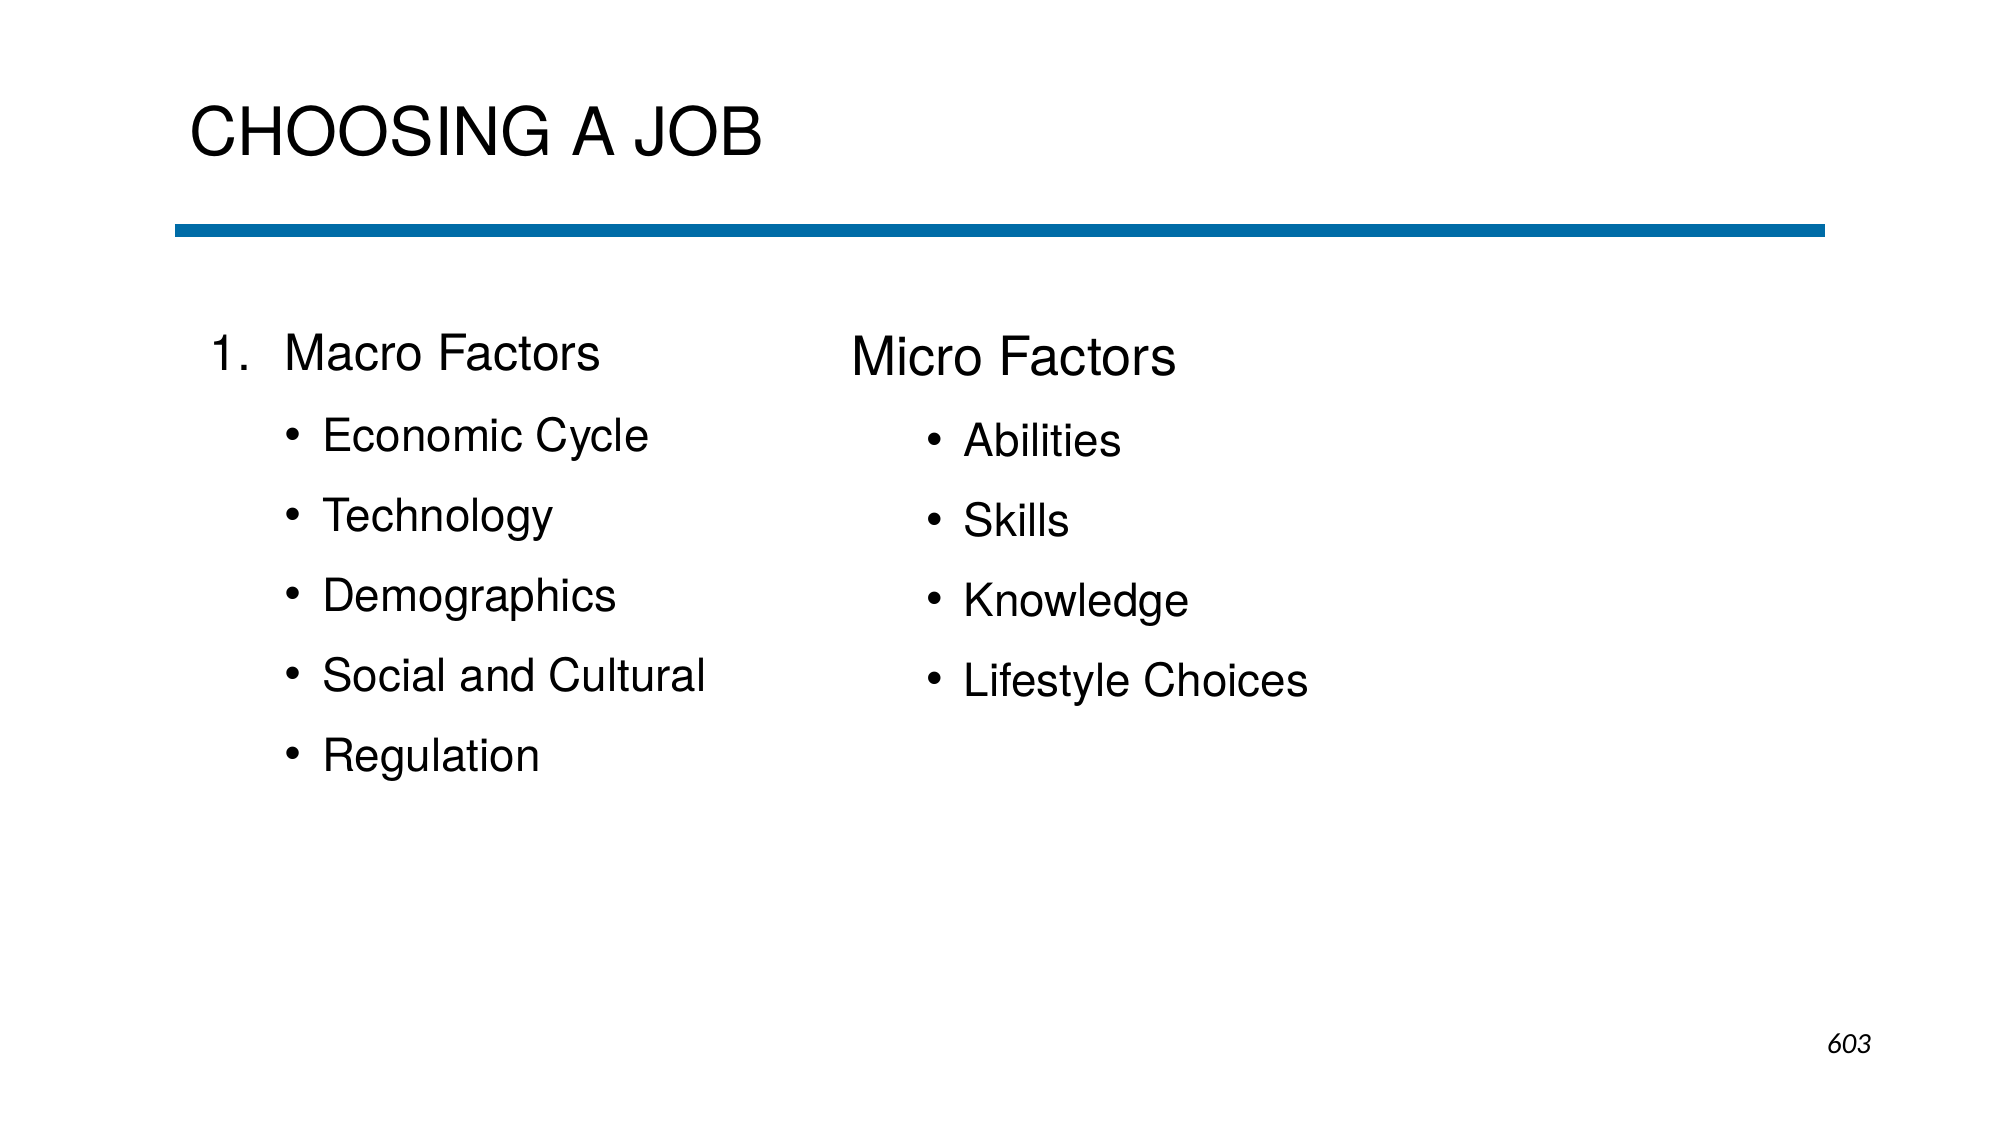

# Choosing a job
Macro Factors
Economic Cycle
Technology
Demographics
Social and Cultural
Regulation

Micro Factors
Abilities
Skills
Knowledge
Lifestyle Choices

1-603